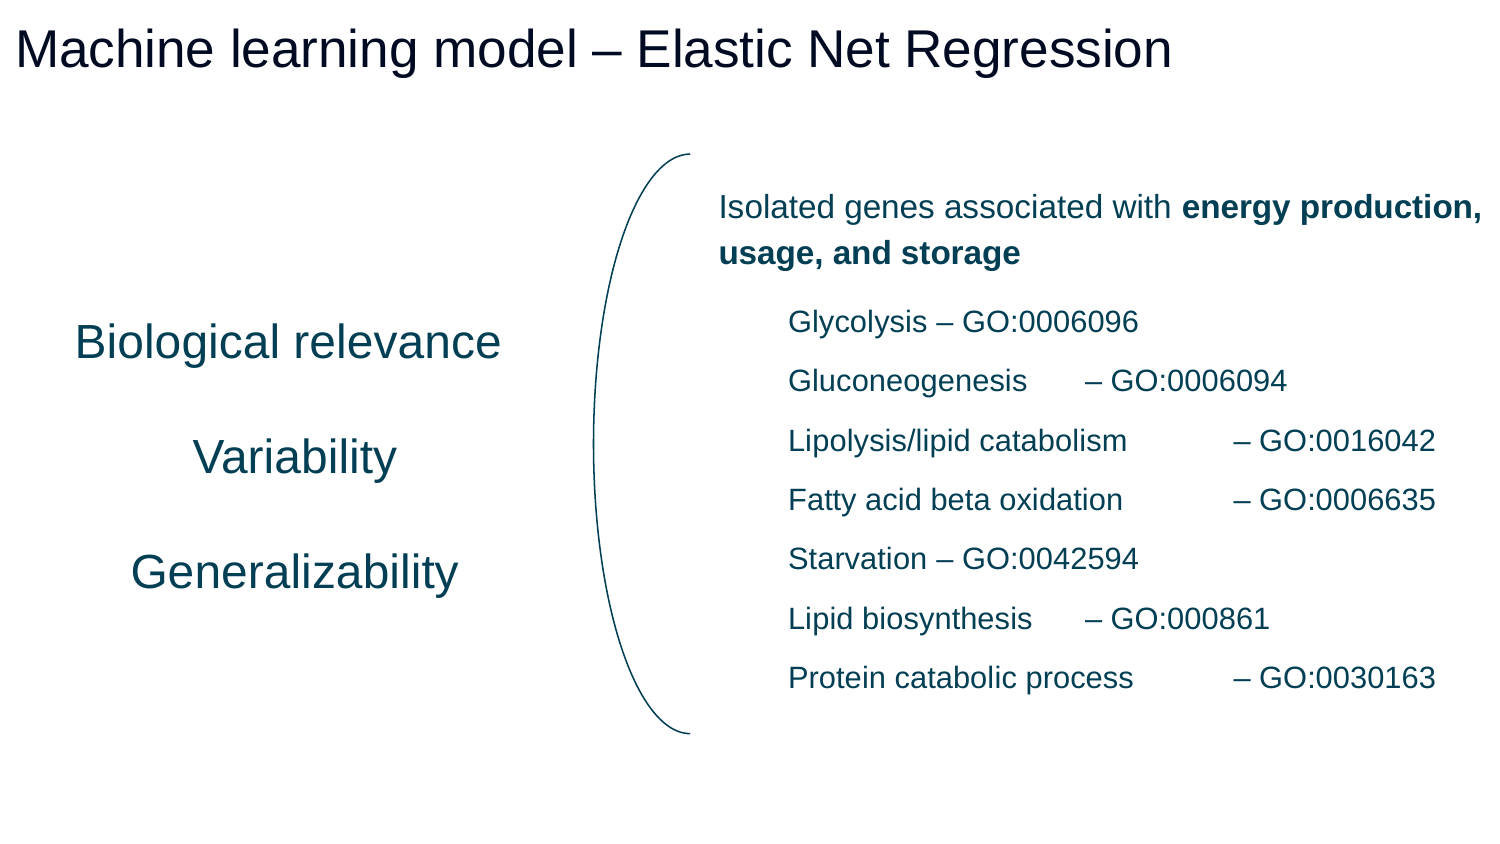

# Machine learning model – Elastic Net Regression

Glycolysis 				– GO:0006096
Gluconeogenesis 		– GO:0006094
Lipolysis/lipid catabolism 	– GO:0016042
Fatty acid beta oxidation 	– GO:0006635
Starvation 				– GO:0042594
Lipid biosynthesis 		– GO:000861
Protein catabolic process 	– GO:0030163

Biological relevance

Variability

Generalizability
Isolated genes associated with energy production, usage, and storage